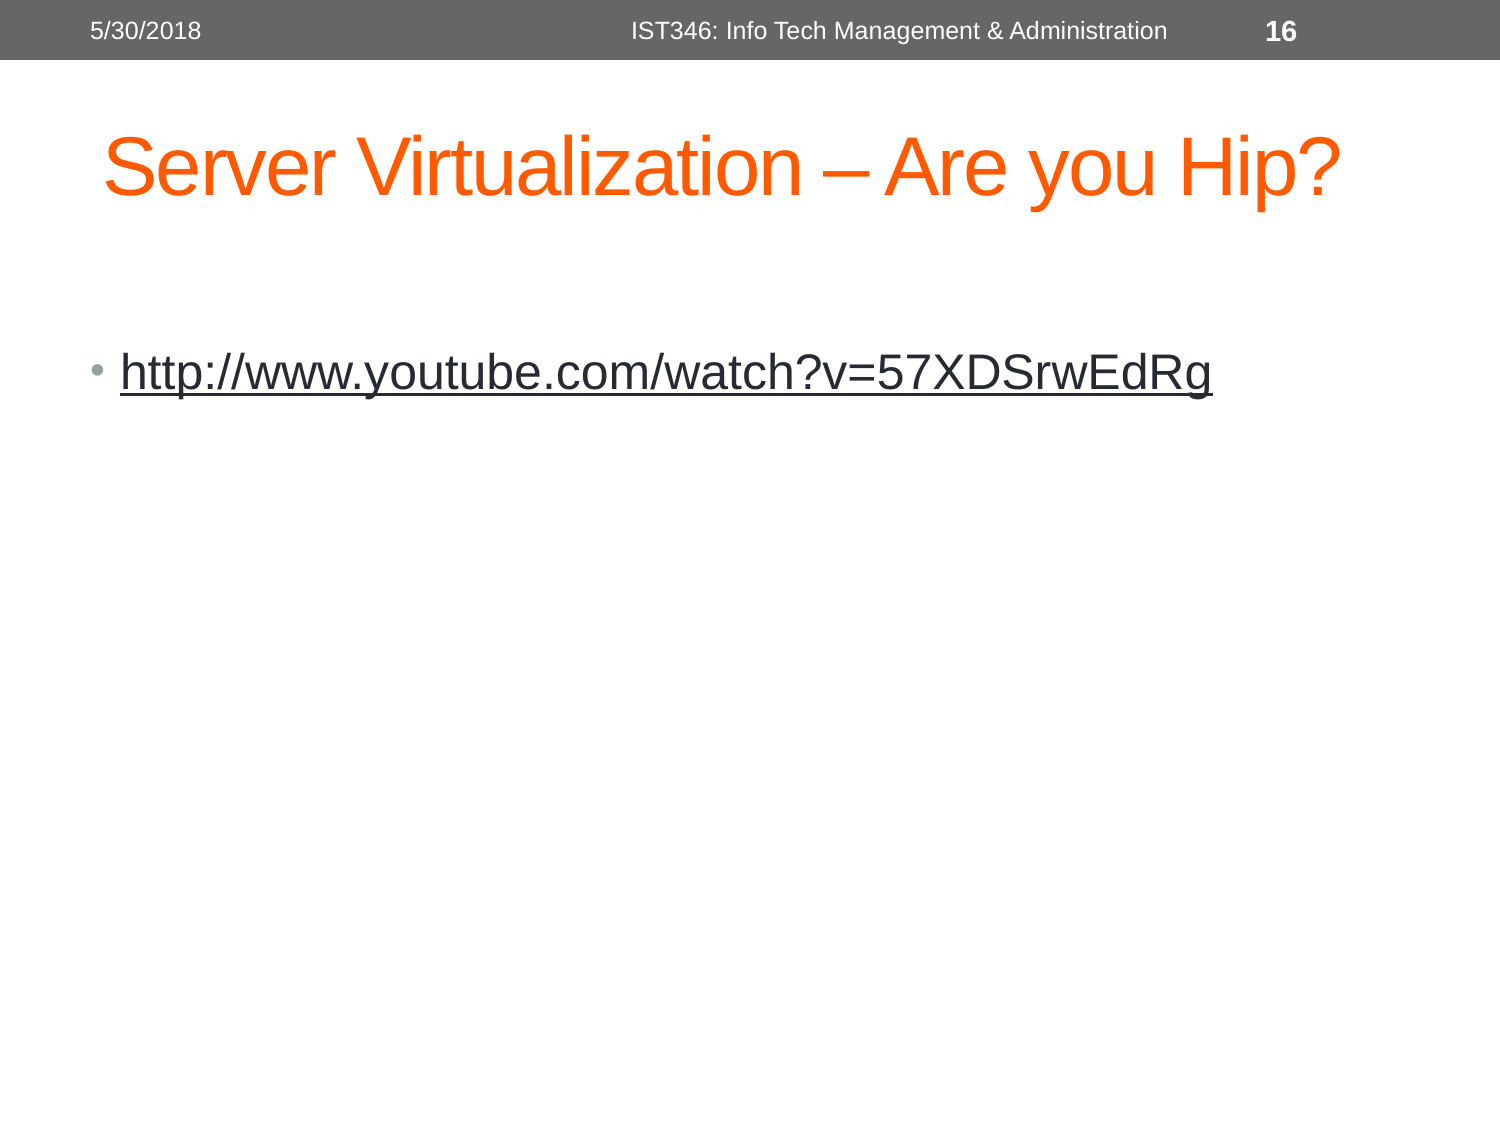

5/30/2018
IST346: Info Tech Management & Administration
16
# Server Virtualization – Are you Hip?

http://www.youtube.com/watch?v=57XDSrwEdRg